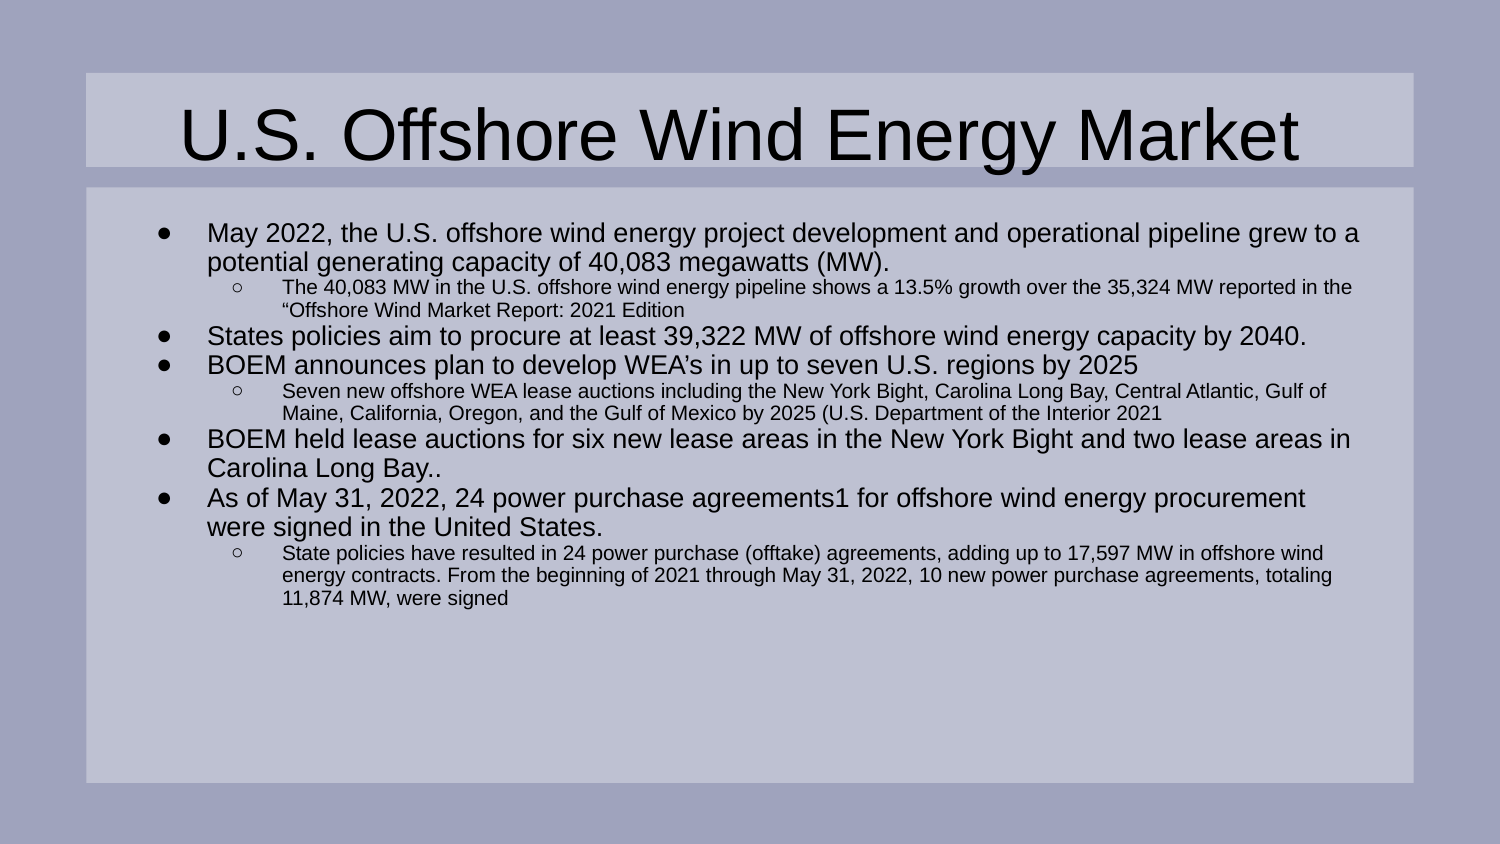

# U.S. Offshore Wind Energy Market
May 2022, the U.S. offshore wind energy project development and operational pipeline grew to a potential generating capacity of 40,083 megawatts (MW).
The 40,083 MW in the U.S. offshore wind energy pipeline shows a 13.5% growth over the 35,324 MW reported in the “Offshore Wind Market Report: 2021 Edition
States policies aim to procure at least 39,322 MW of offshore wind energy capacity by 2040.
BOEM announces plan to develop WEA’s in up to seven U.S. regions by 2025
Seven new offshore WEA lease auctions including the New York Bight, Carolina Long Bay, Central Atlantic, Gulf of Maine, California, Oregon, and the Gulf of Mexico by 2025 (U.S. Department of the Interior 2021
BOEM held lease auctions for six new lease areas in the New York Bight and two lease areas in Carolina Long Bay..
As of May 31, 2022, 24 power purchase agreements1 for offshore wind energy procurement were signed in the United States.
State policies have resulted in 24 power purchase (offtake) agreements, adding up to 17,597 MW in offshore wind energy contracts. From the beginning of 2021 through May 31, 2022, 10 new power purchase agreements, totaling 11,874 MW, were signed